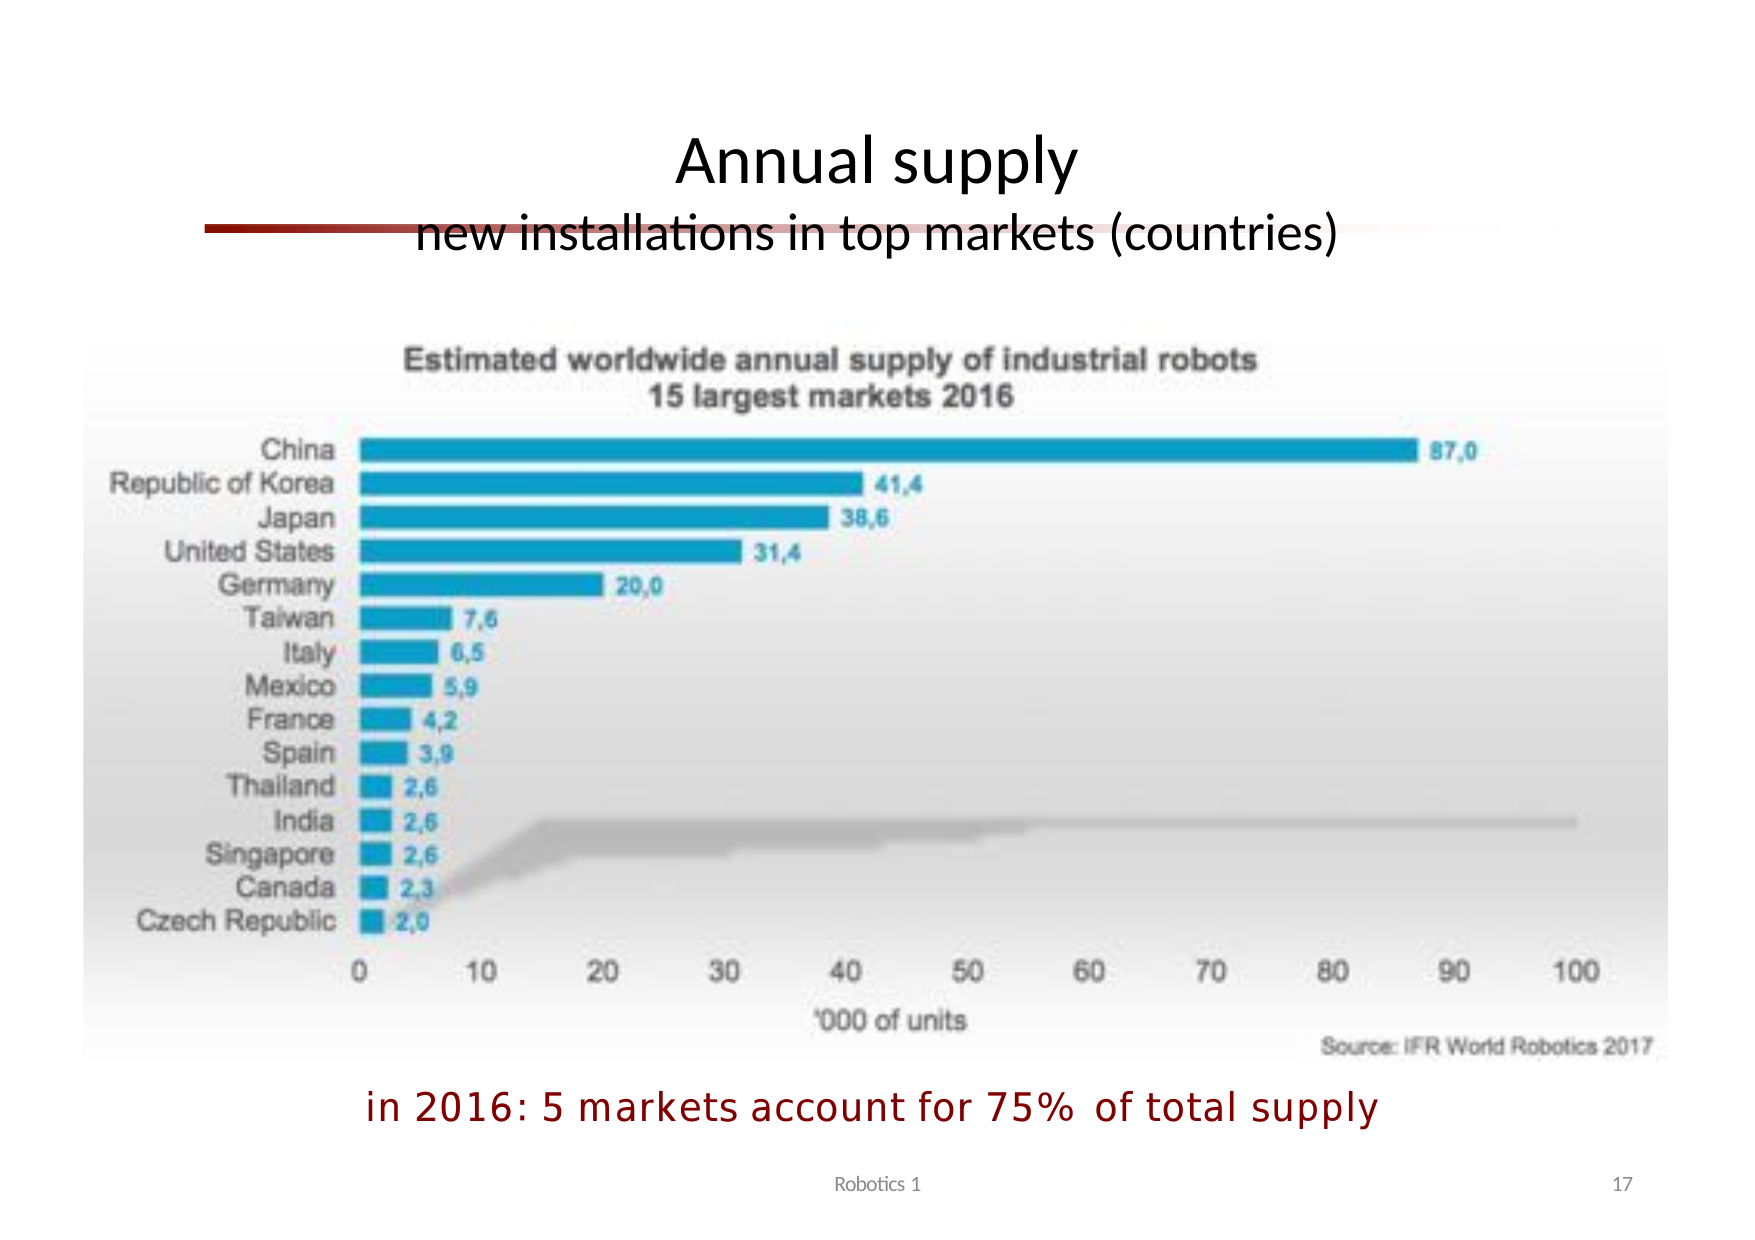

# Annual supply
new installations in top markets (countries)

in 2016: 5 markets account for 75% of total supply
Robotics 1
17